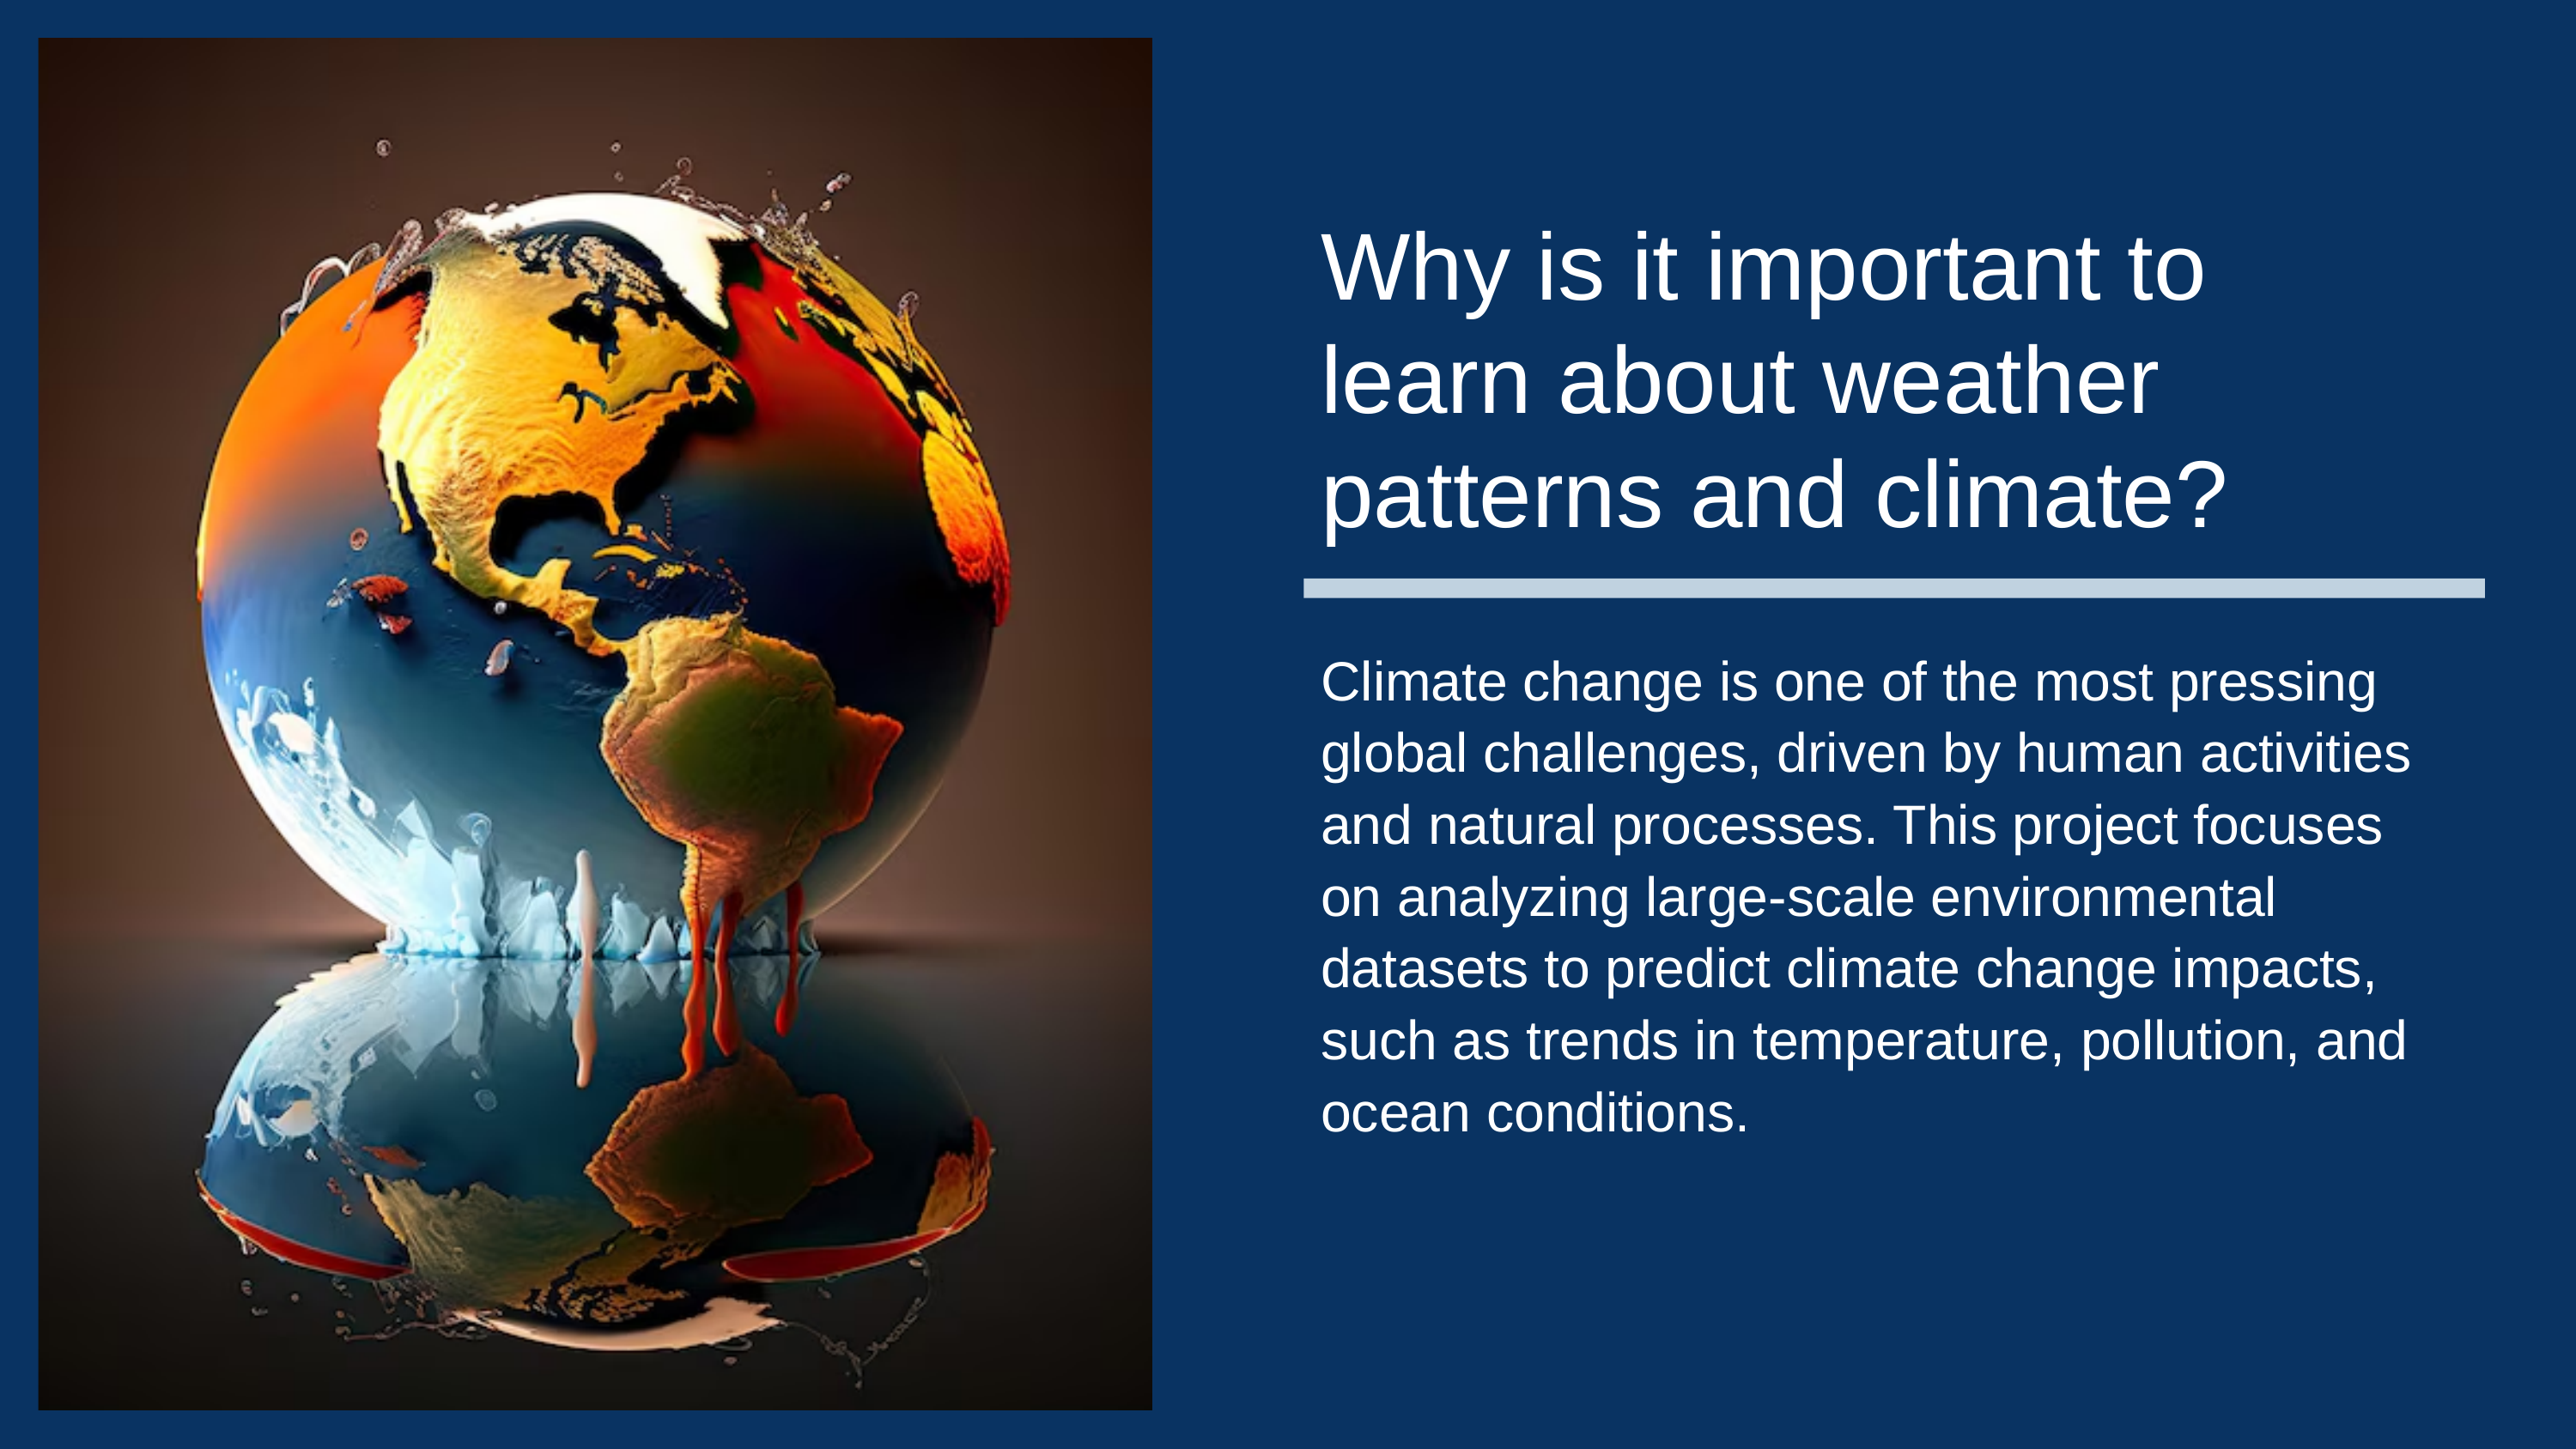

Why is it important to learn about weather patterns and climate?

Climate change is one of the most pressing global challenges, driven by human activities and natural processes. This project focuses on analyzing large-scale environmental datasets to predict climate change impacts, such as trends in temperature, pollution, and ocean conditions.